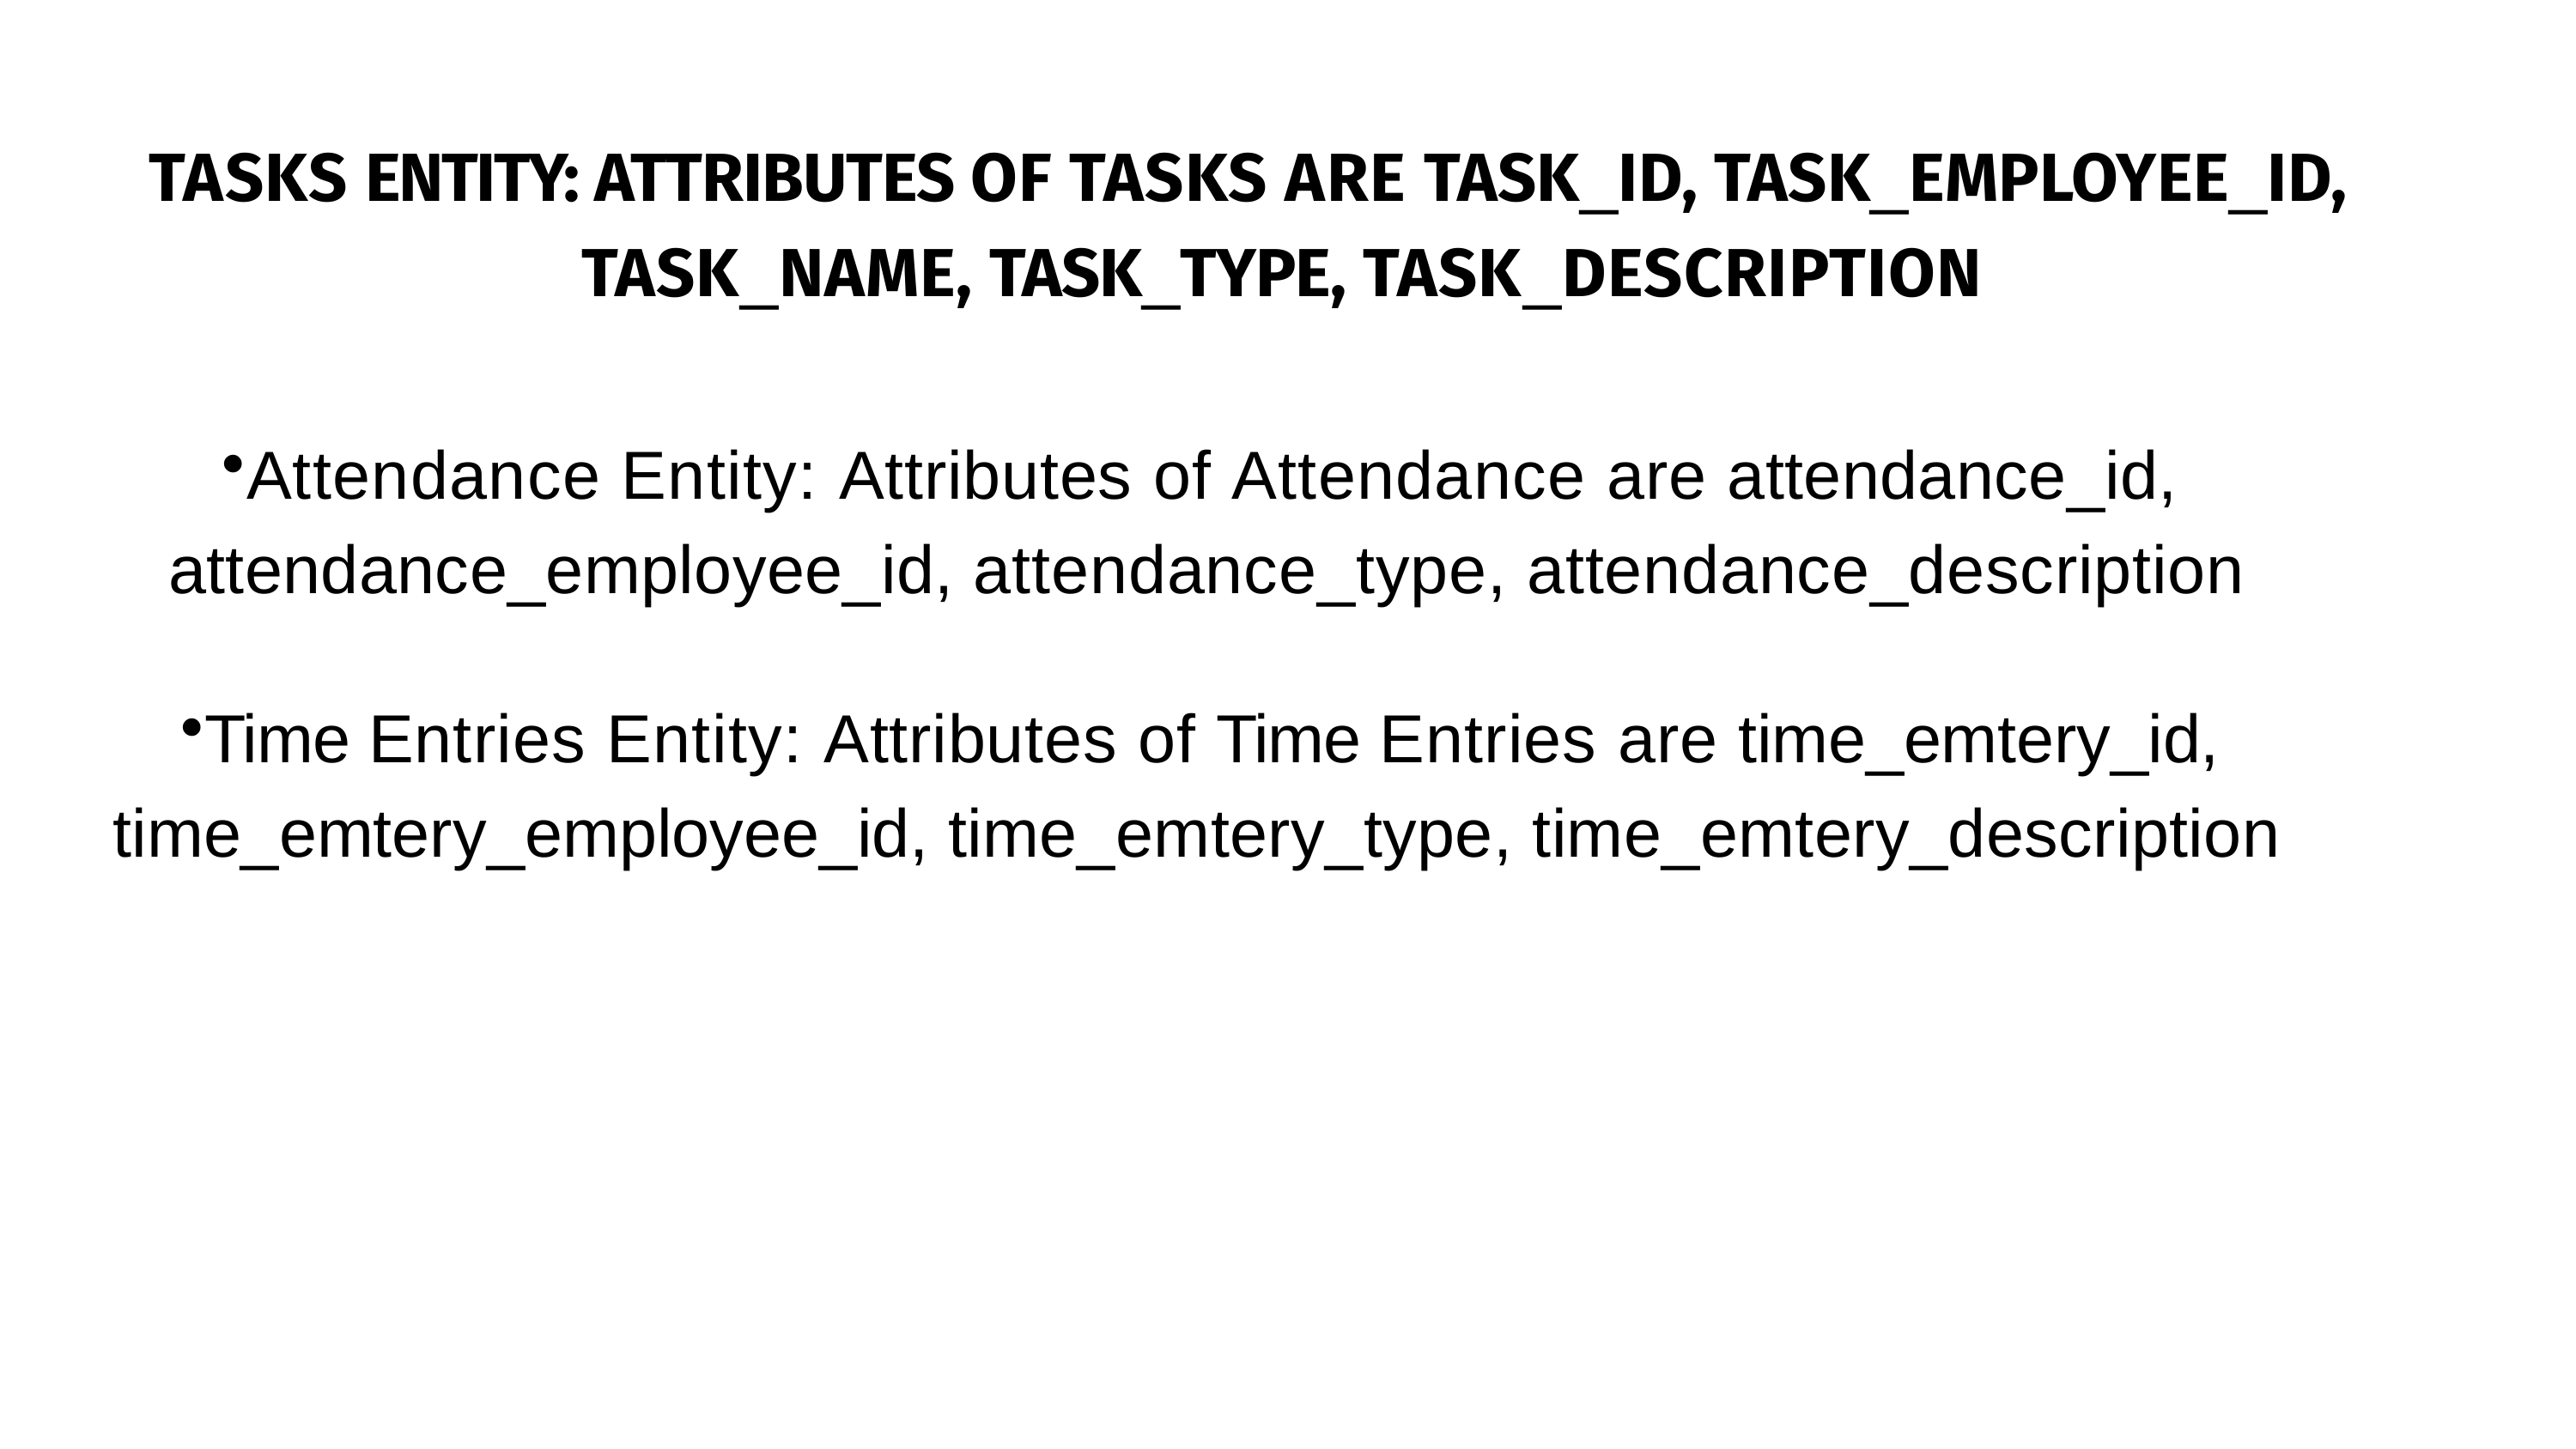

TASKS ENTITY: ATTRIBUTES OF TASKS ARE TASK_ID, TASK_EMPLOYEE_ID,  TASK_NAME, TASK_TYPE, TASK_DESCRIPTION

Attendance Entity: Attributes of Attendance are attendance_id,  attendance_employee_id, attendance_type, attendance_description

Time Entries Entity: Attributes of Time Entries are time_emtery_id,  time_emtery_employee_id, time_emtery_type, time_emtery_description